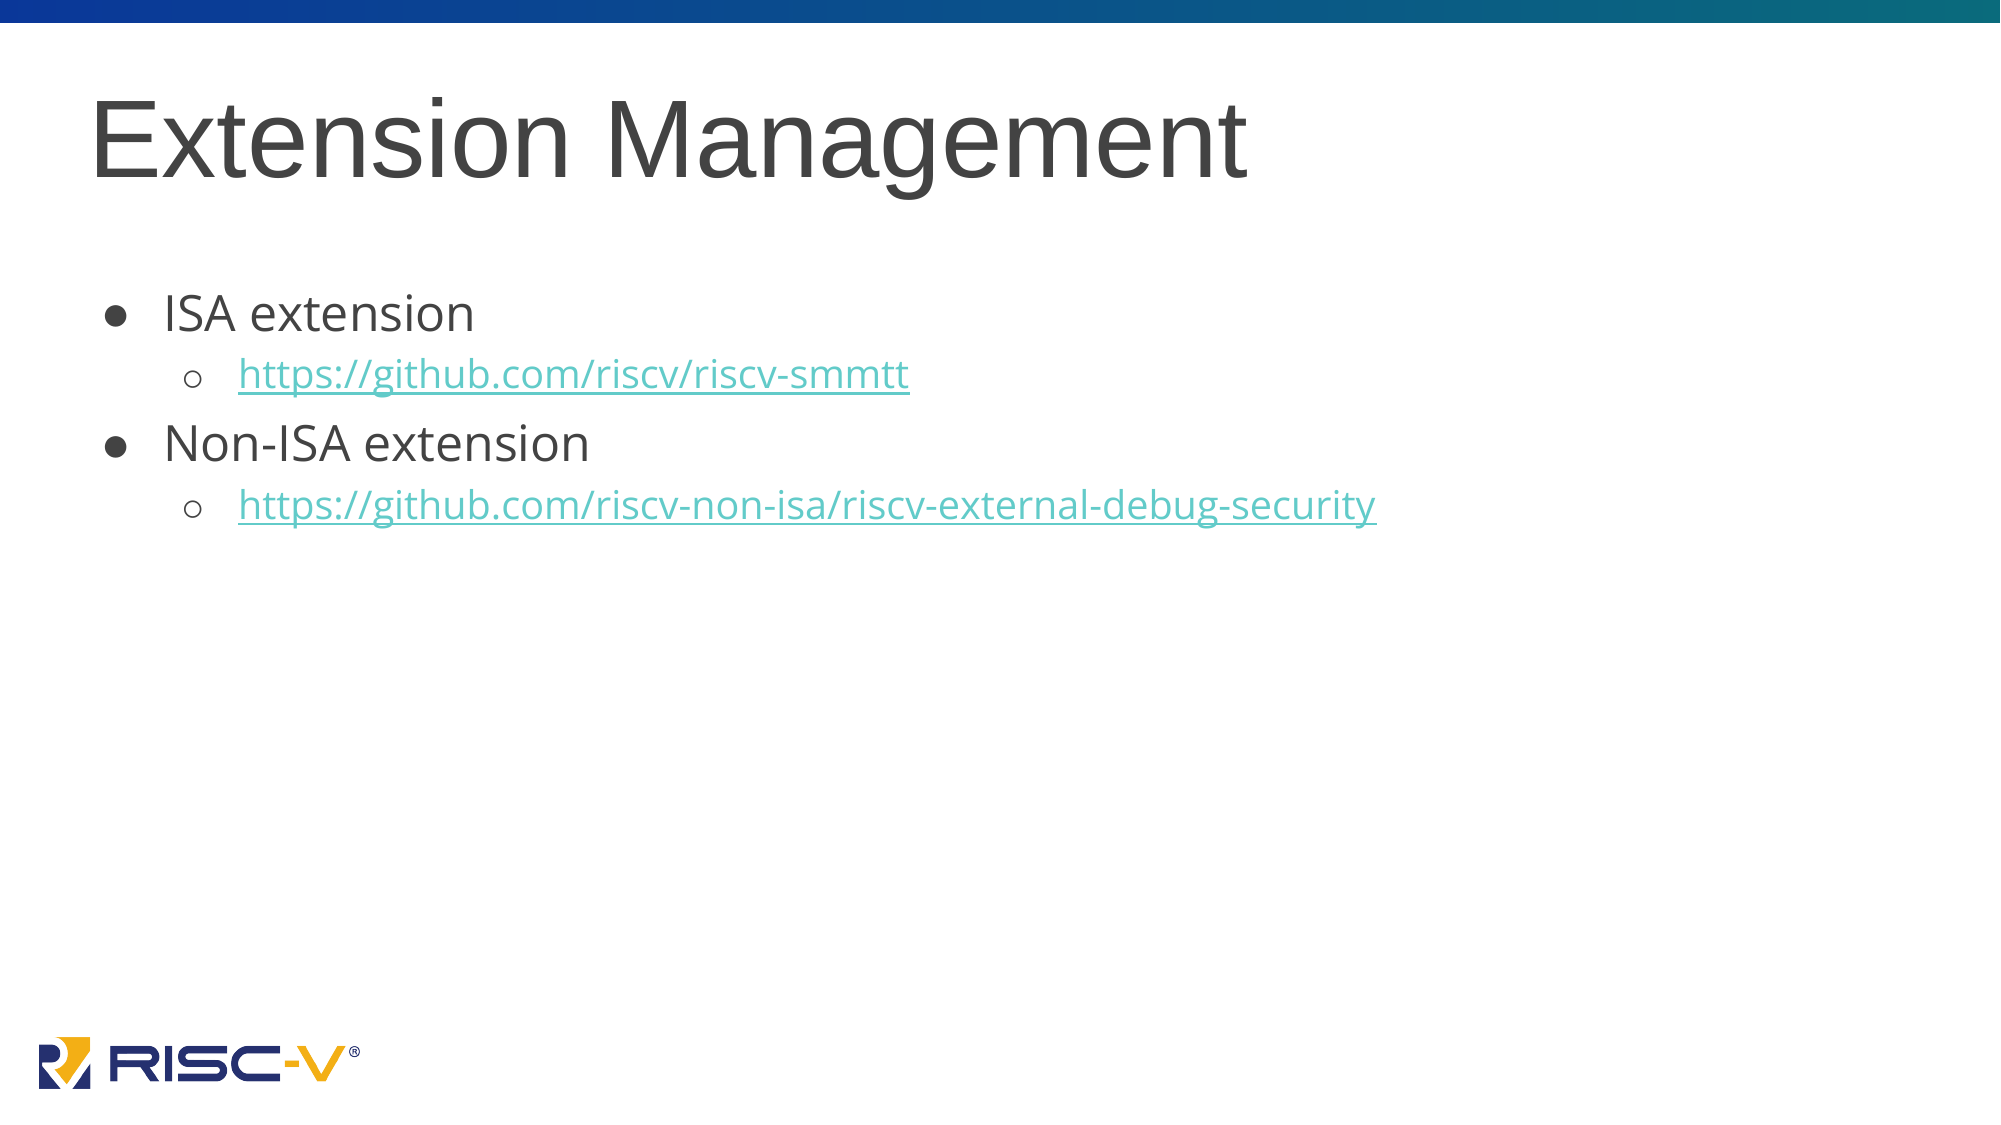

# Extension Management
ISA extension
https://github.com/riscv/riscv-smmtt
Non-ISA extension
https://github.com/riscv-non-isa/riscv-external-debug-security